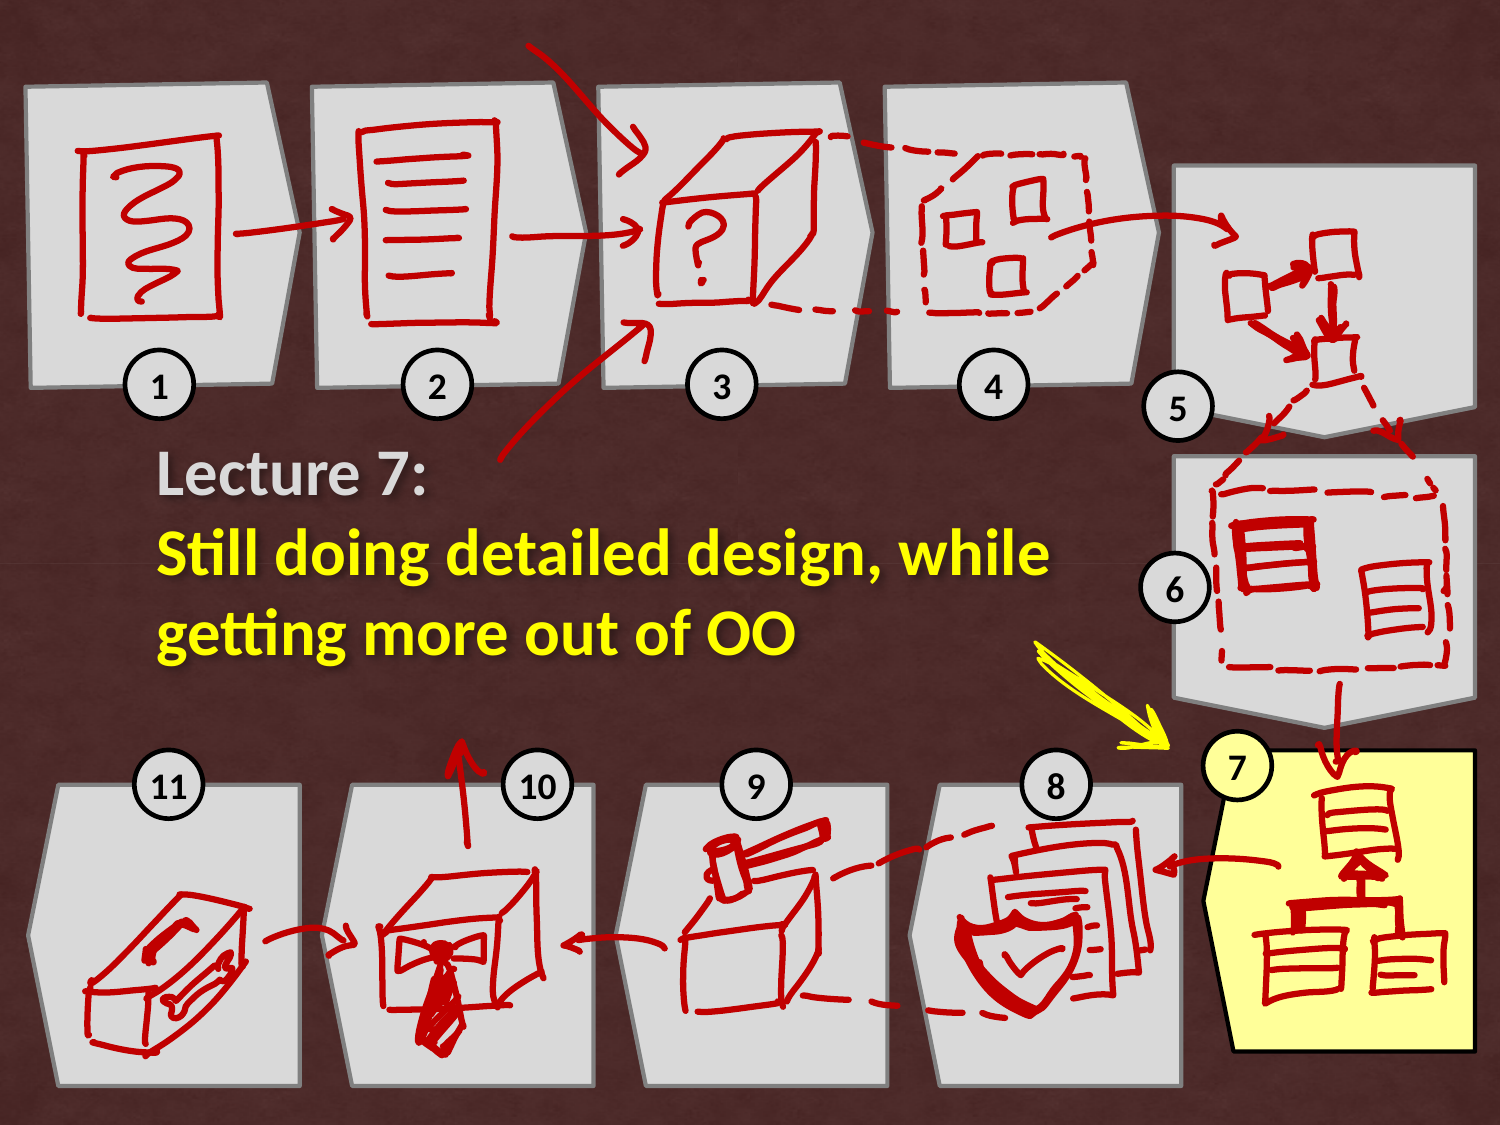

1
2
3
4
5

# Lecture 7: Still doing detailed design, while getting more out of OO
6
7
11
10
9
8